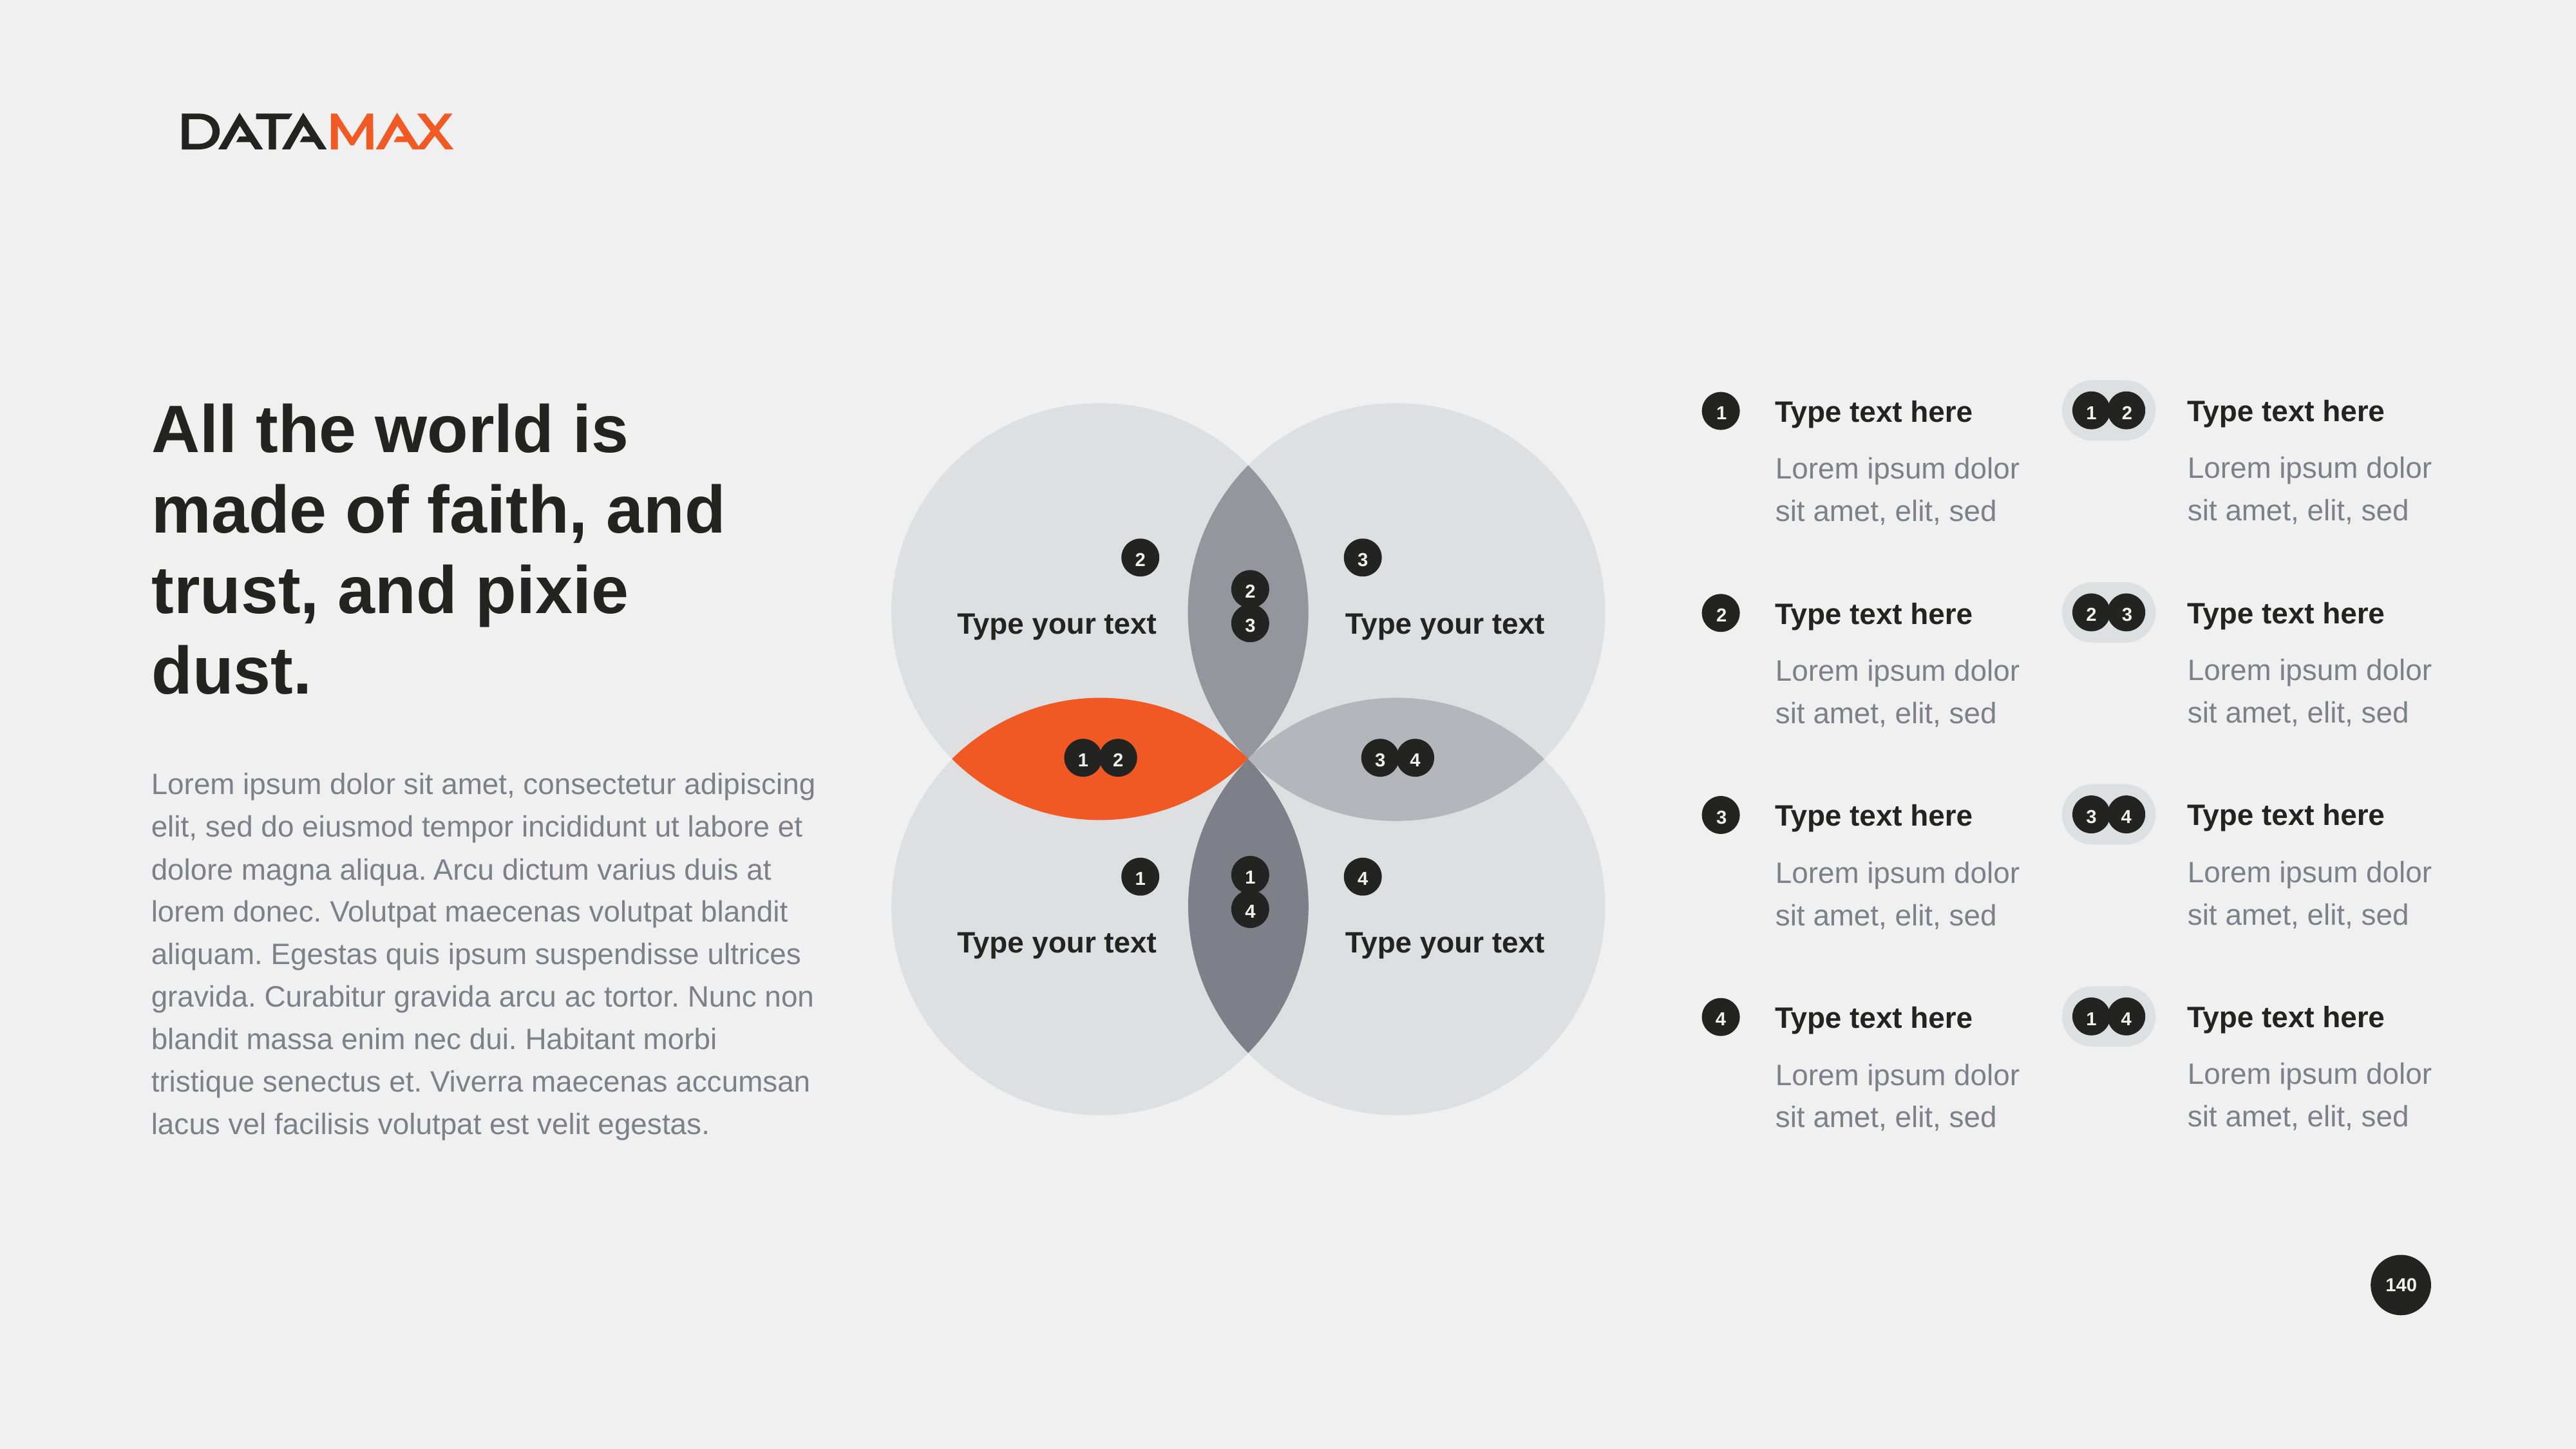

All the world is made of faith, and trust, and pixie dust.

Type text here
1
2

Lorem ipsum dolor sit amet, elit, sed

Type text here
2
3

Lorem ipsum dolor sit amet, elit, sed

Type text here
3
4

Lorem ipsum dolor sit amet, elit, sed

Type text here
1
4

Lorem ipsum dolor sit amet, elit, sed
Type text here
1

Lorem ipsum dolor sit amet, elit, sed
Type text here
2

Lorem ipsum dolor sit amet, elit, sed
Type text here
3

Lorem ipsum dolor sit amet, elit, sed
Type text here
4

Lorem ipsum dolor sit amet, elit, sed

2
3

2

Type your text
Type your text
3

1
2
3
4

1

1
4

4

Type your text
Type your text
Lorem ipsum dolor sit amet, consectetur adipiscing elit, sed do eiusmod tempor incididunt ut labore et dolore magna aliqua. Arcu dictum varius duis at lorem donec. Volutpat maecenas volutpat blandit aliquam. Egestas quis ipsum suspendisse ultrices gravida. Curabitur gravida arcu ac tortor. Nunc non blandit massa enim nec dui. Habitant morbi tristique senectus et. Viverra maecenas accumsan lacus vel facilisis volutpat est velit egestas.
140